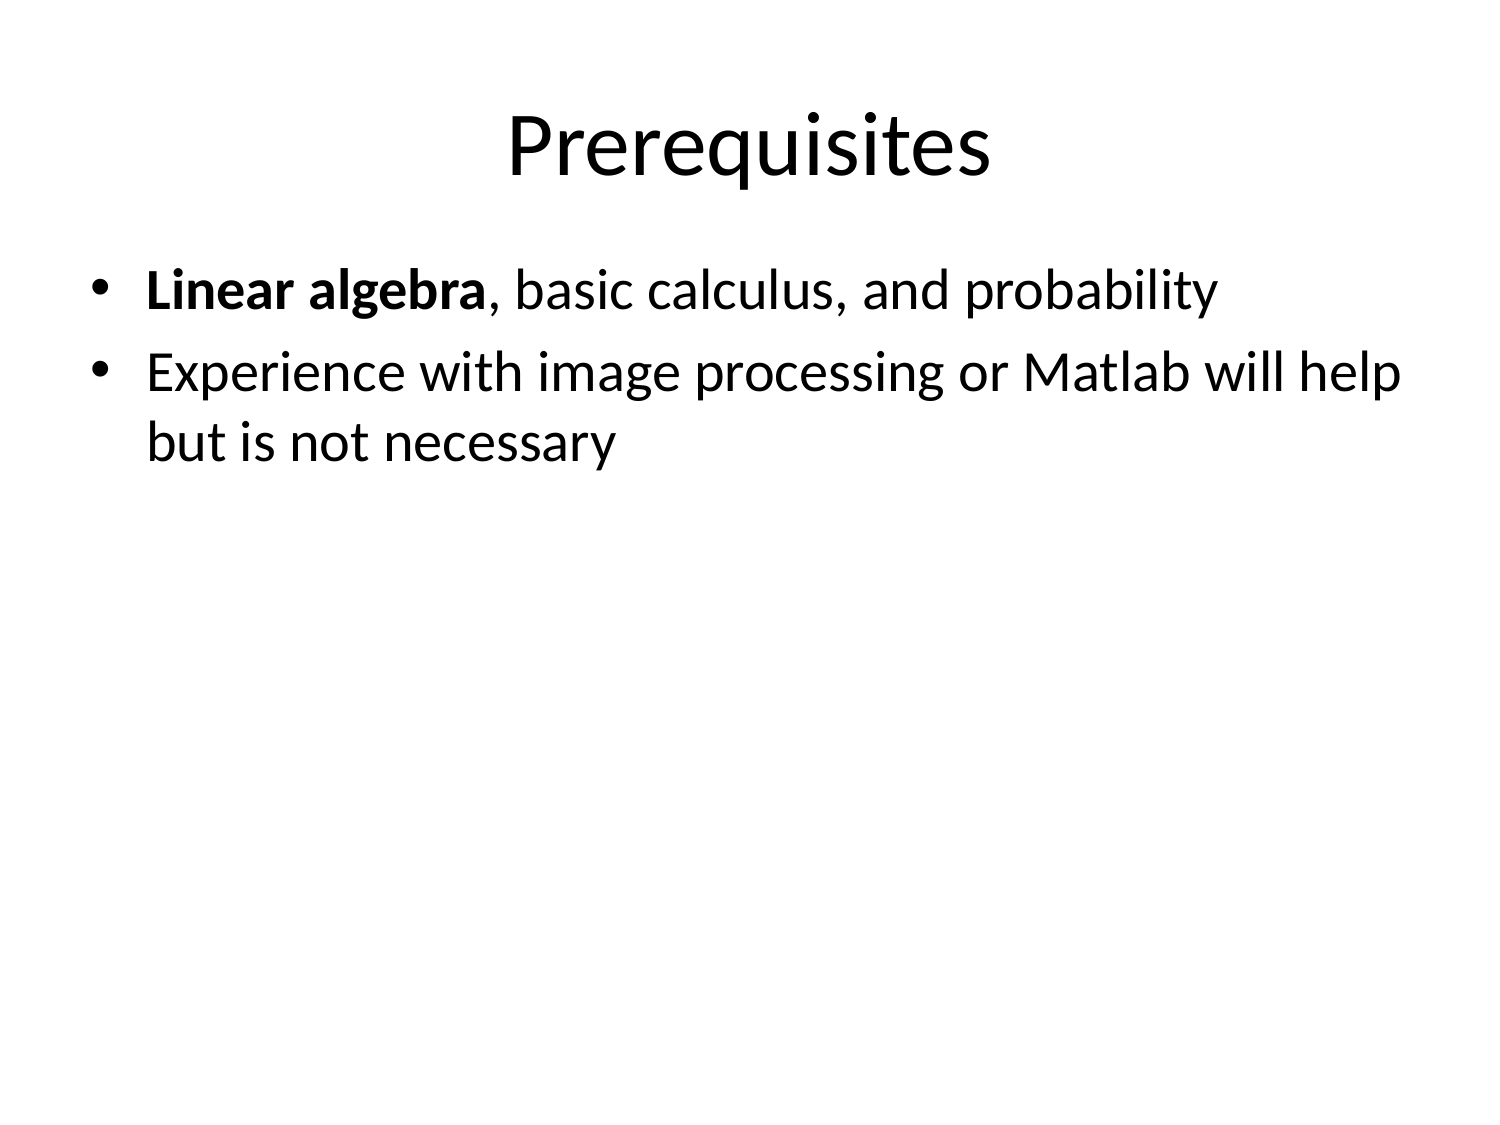

# Prerequisites

Linear algebra, basic calculus, and probability
Experience with image processing or Matlab will help but is not necessary